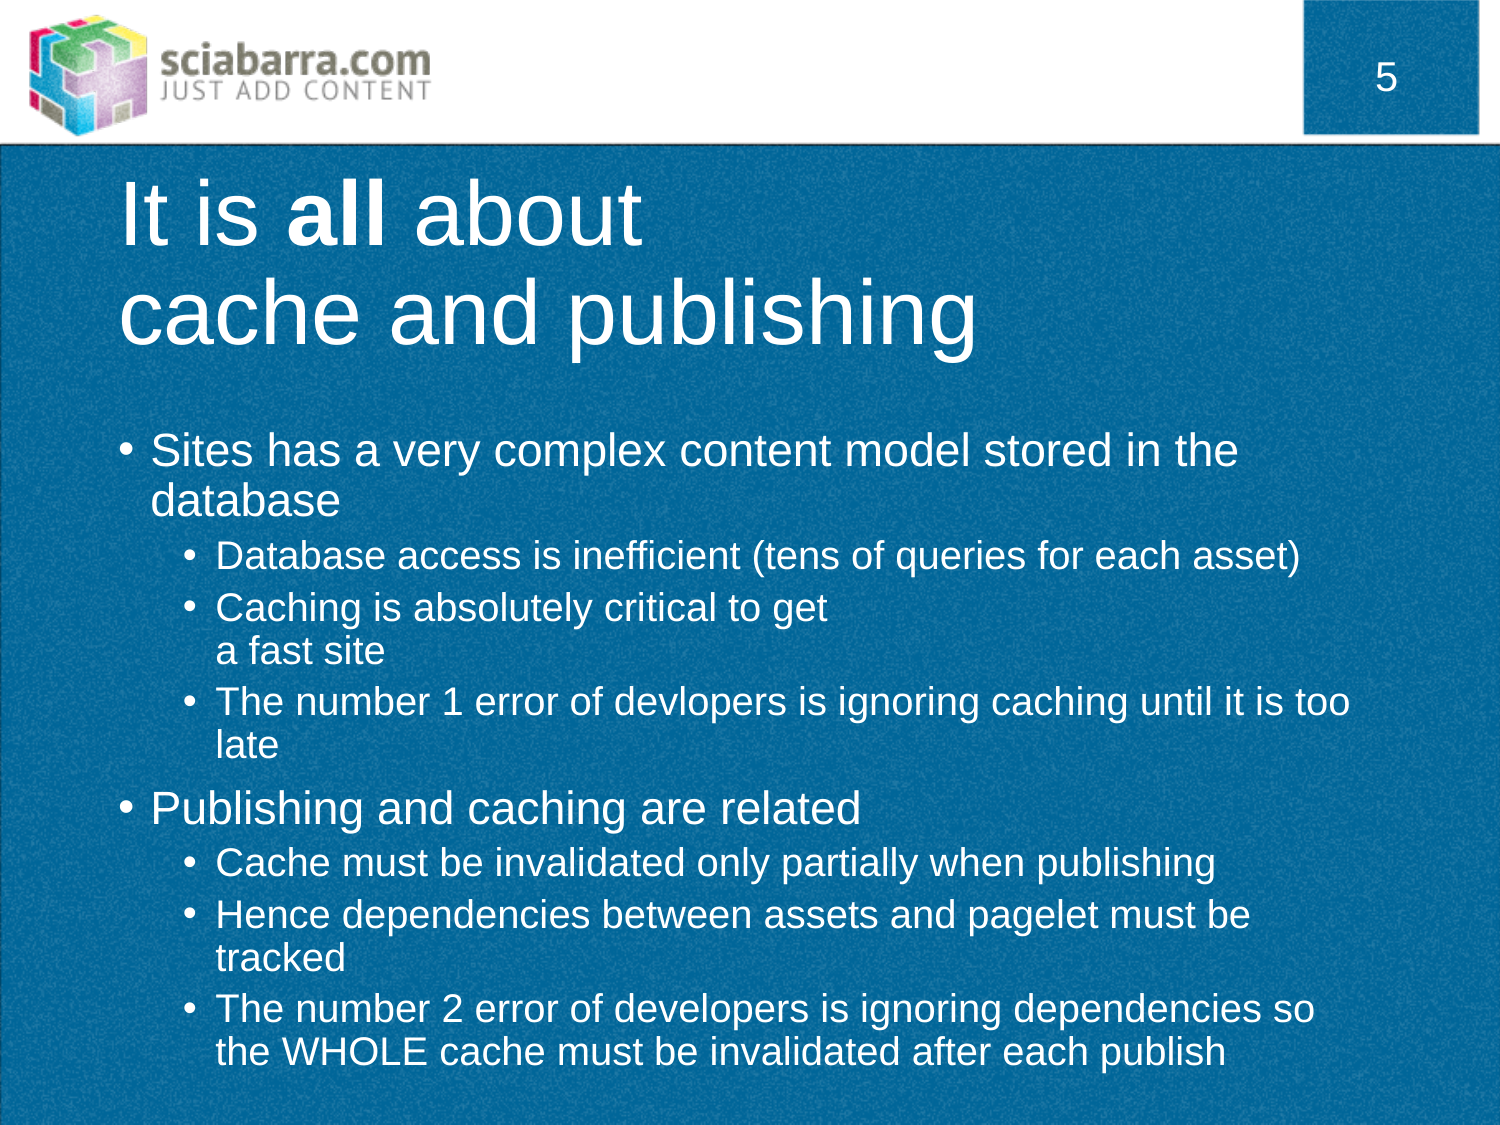

5
# It is all about cache and publishing
Sites has a very complex content model stored in the database
Database access is inefficient (tens of queries for each asset)
Caching is absolutely critical to get
a fast site
The number 1 error of devlopers is ignoring caching until it is too late
Publishing and caching are related
Cache must be invalidated only partially when publishing
Hence dependencies between assets and pagelet must be tracked
The number 2 error of developers is ignoring dependencies so the WHOLE cache must be invalidated after each publish